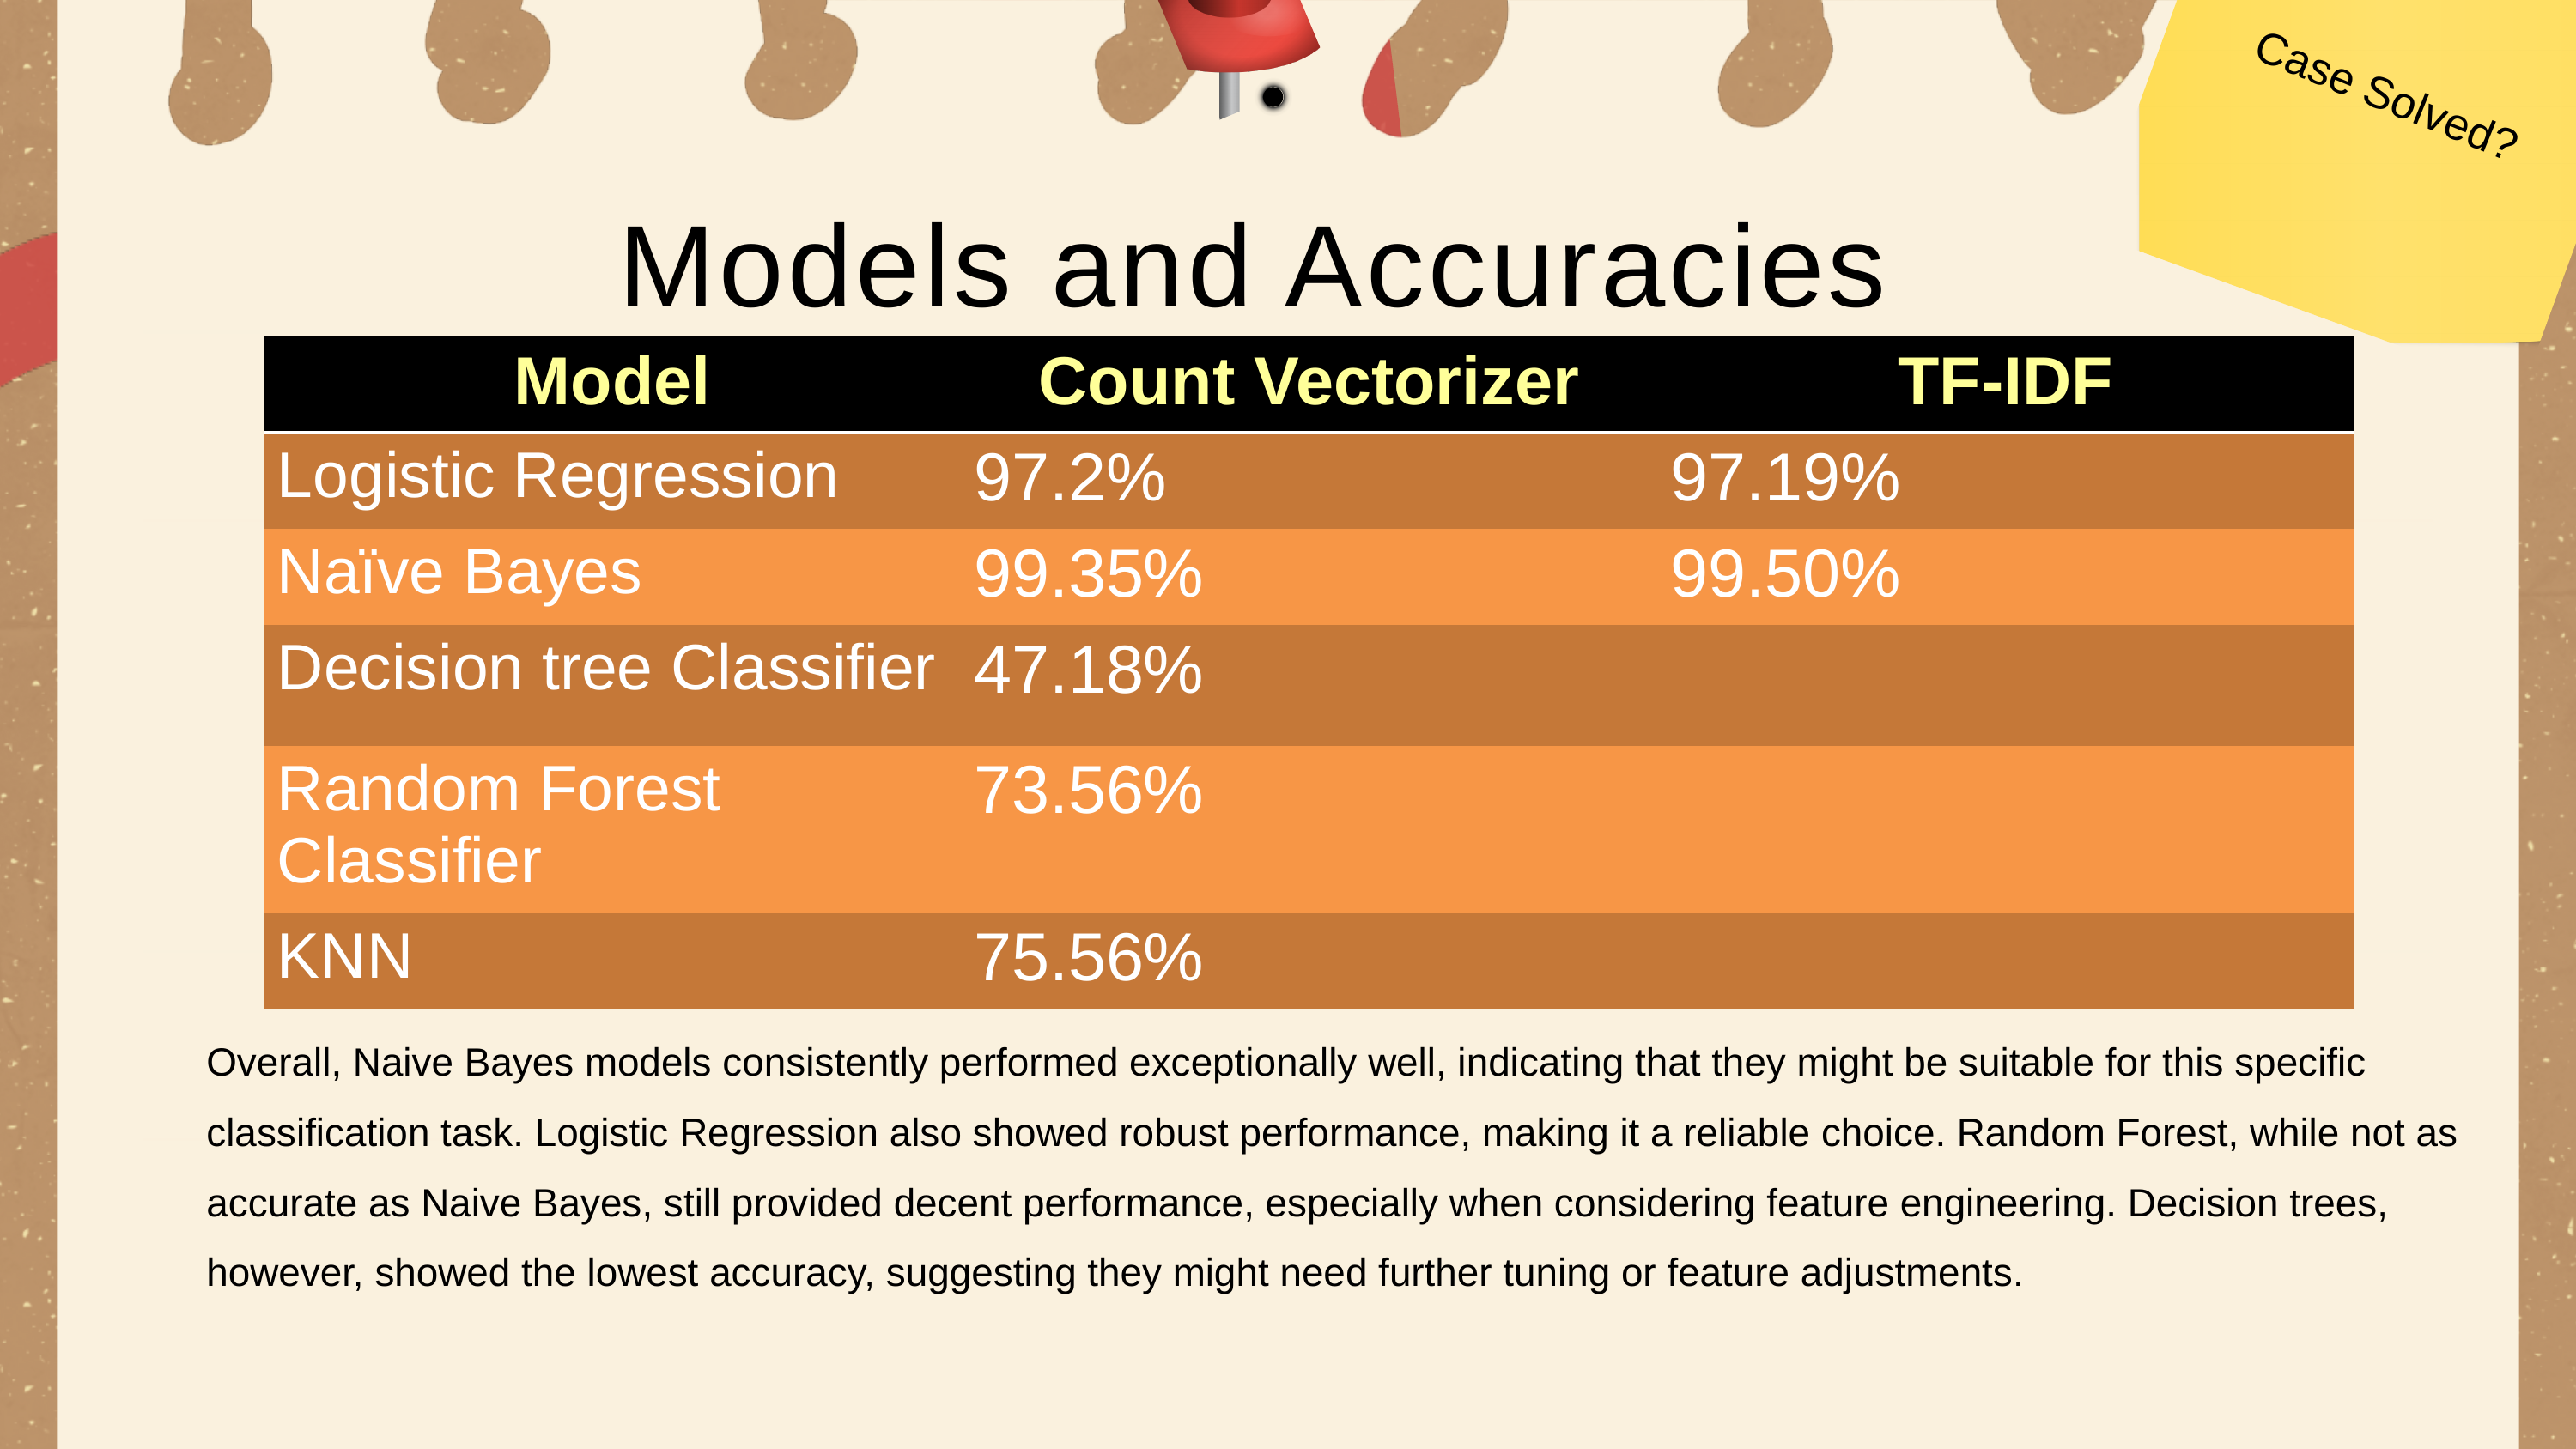

Case Solved?
Models and Accuracies

| Model | Count Vectorizer | TF-IDF |
| --- | --- | --- |
| Logistic Regression | 97.2% | 97.19% |
| Naïve Bayes | 99.35% | 99.50% |
| Decision tree Classifier | 47.18% |  |
| Random Forest Classifier | 73.56% |  |
| KNN | 75.56% |  |
Overall, Naive Bayes models consistently performed exceptionally well, indicating that they might be suitable for this specific classification task. Logistic Regression also showed robust performance, making it a reliable choice. Random Forest, while not as accurate as Naive Bayes, still provided decent performance, especially when considering feature engineering. Decision trees, however, showed the lowest accuracy, suggesting they might need further tuning or feature adjustments.